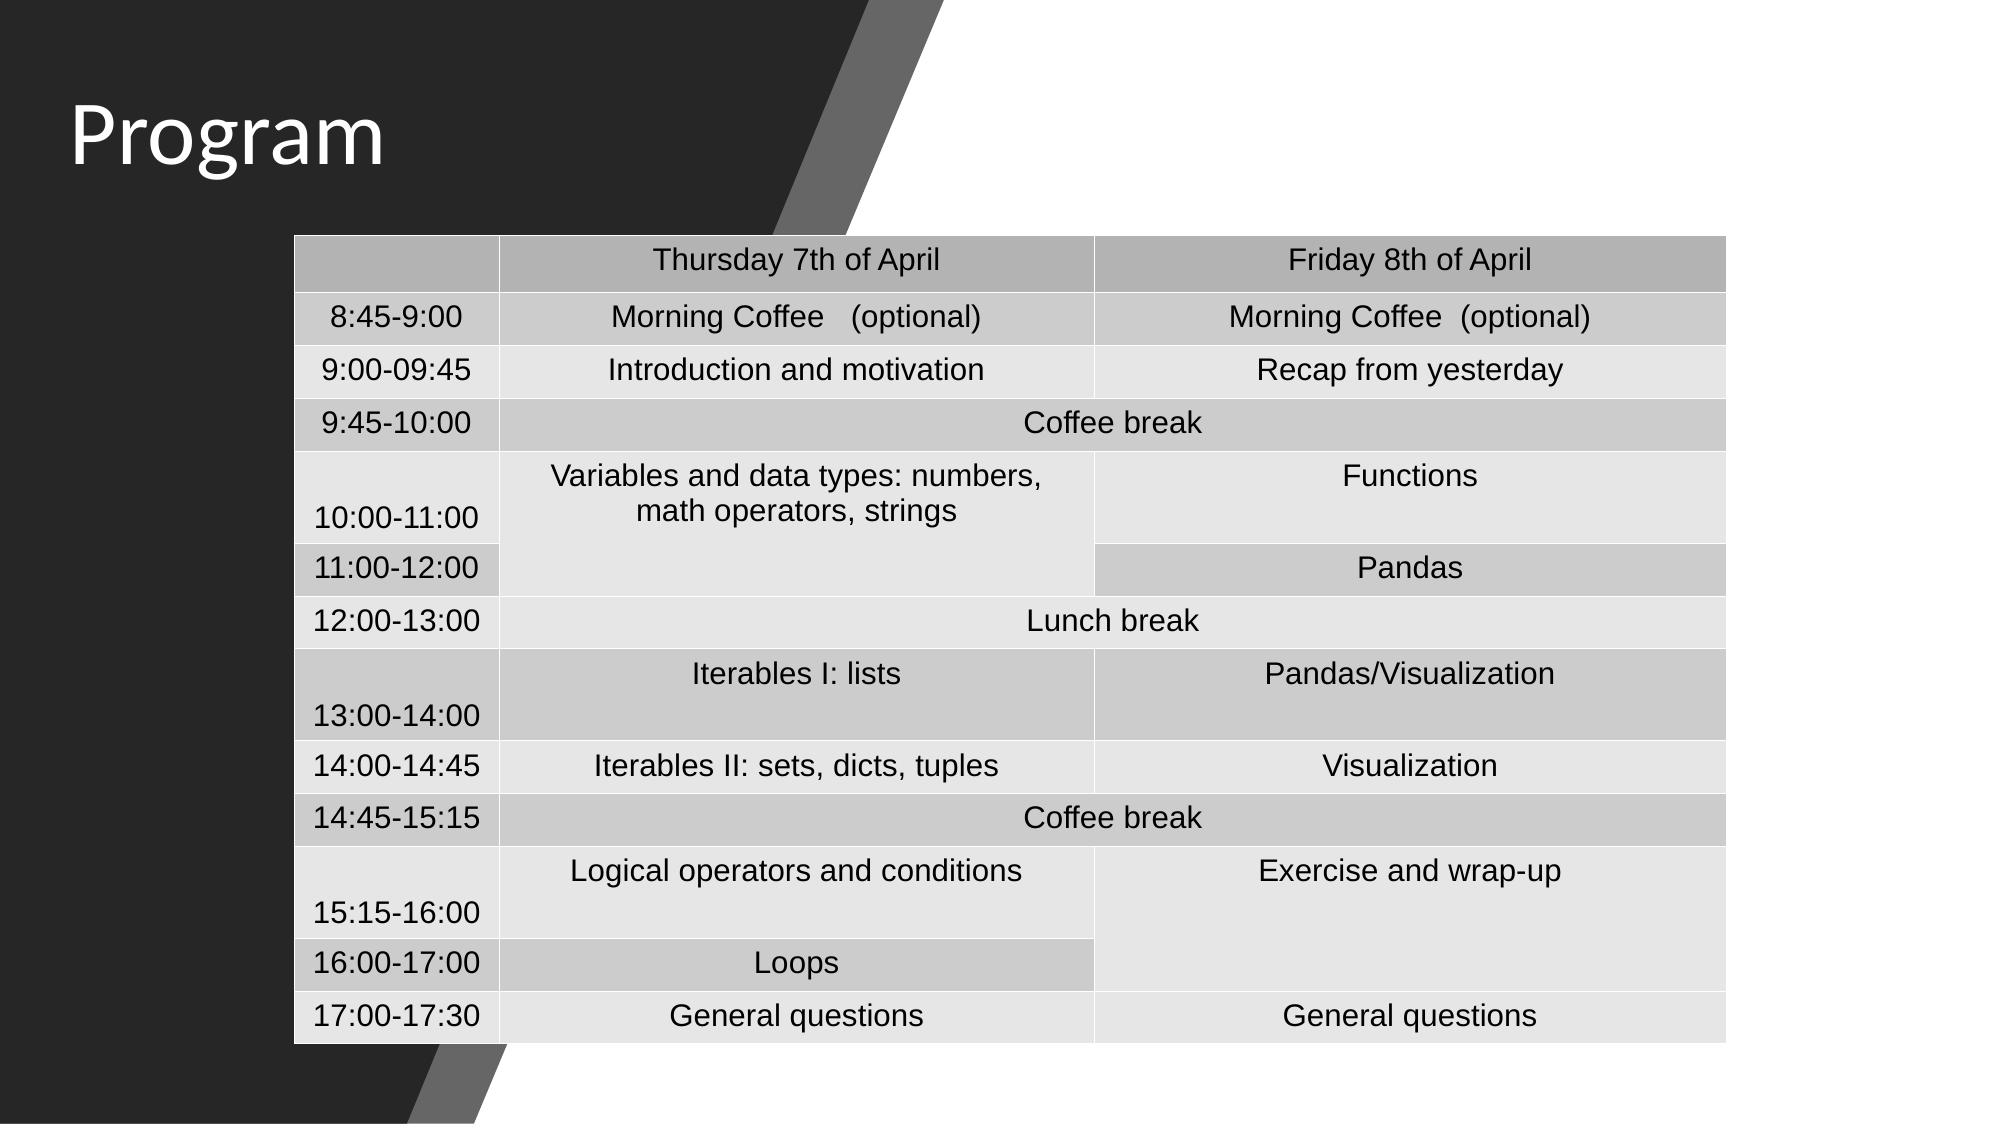

Program
|  | Thursday 7th of April | Friday 8th of April |
| --- | --- | --- |
| 8:45-9:00 | Morning Coffee (optional) | Morning Coffee (optional) |
| 9:00-09:45 | Introduction and motivation | Recap from yesterday |
| 9:45-10:00 | Coffee break |  |
| 10:00-11:00 | Variables and data types: numbers, math operators, strings | Functions |
| 11:00-12:00 |  | Pandas |
| 12:00-13:00 | Lunch break |  |
| 13:00-14:00 | Iterables I: lists | Pandas/Visualization |
| 14:00-14:45 | Iterables II: sets, dicts, tuples | Visualization |
| 14:45-15:15 | Coffee break |  |
| 15:15-16:00 | Logical operators and conditions | Exercise and wrap-up |
| 16:00-17:00 | Loops |  |
| 17:00-17:30 | General questions | General questions |